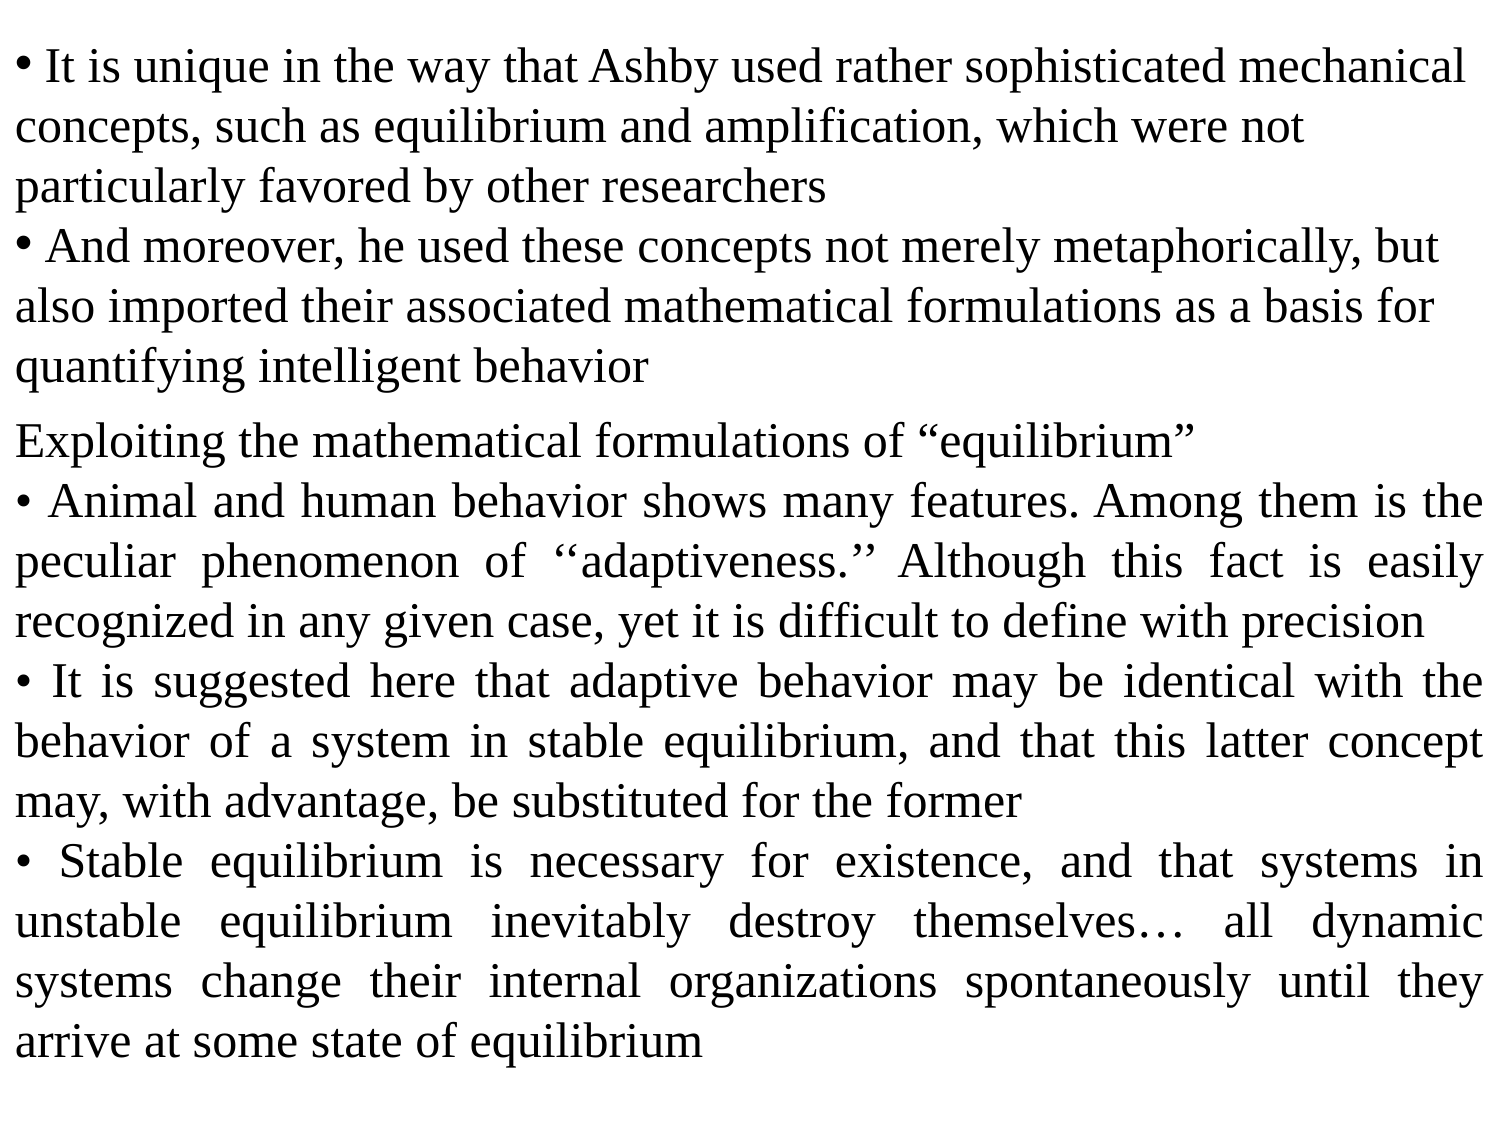

It is unique in the way that Ashby used rather sophisticated mechanical concepts, such as equilibrium and amplification, which were not particularly favored by other researchers
 And moreover, he used these concepts not merely metaphorically, but also imported their associated mathematical formulations as a basis for quantifying intelligent behavior
Exploiting the mathematical formulations of “equilibrium”
• Animal and human behavior shows many features. Among them is the peculiar phenomenon of ‘‘adaptiveness.’’ Although this fact is easily recognized in any given case, yet it is difficult to define with precision
• It is suggested here that adaptive behavior may be identical with the behavior of a system in stable equilibrium, and that this latter concept may, with advantage, be substituted for the former
• Stable equilibrium is necessary for existence, and that systems in unstable equilibrium inevitably destroy themselves… all dynamic systems change their internal organizations spontaneously until they arrive at some state of equilibrium